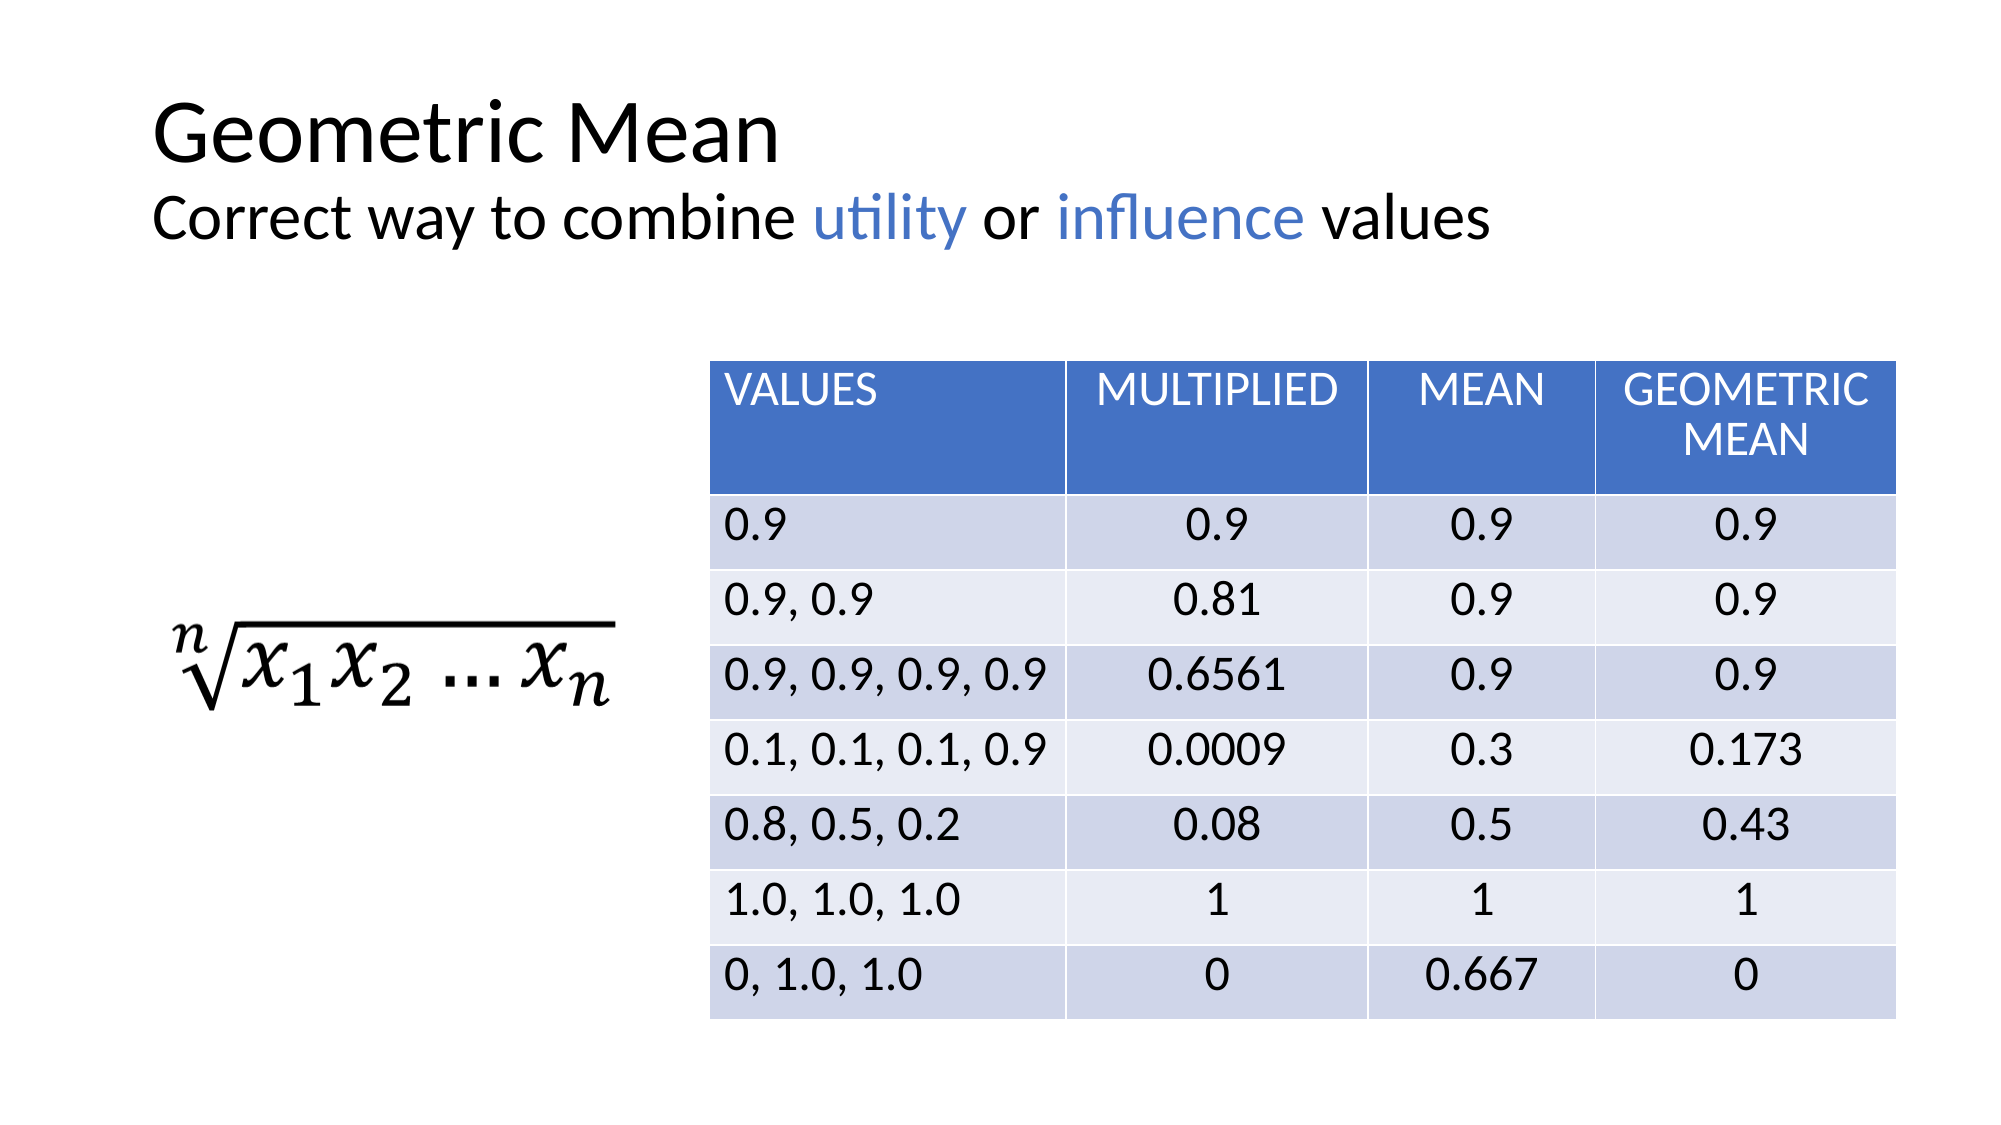

# Geometric Mean Correct way to combine utility or influence values
| VALUES | MULTIPLIED | MEAN | GEOMETRIC MEAN |
| --- | --- | --- | --- |
| 0.9 | 0.9 | 0.9 | 0.9 |
| 0.9, 0.9 | 0.81 | 0.9 | 0.9 |
| 0.9, 0.9, 0.9, 0.9 | 0.6561 | 0.9 | 0.9 |
| 0.1, 0.1, 0.1, 0.9 | 0.0009 | 0.3 | 0.173 |
| 0.8, 0.5, 0.2 | 0.08 | 0.5 | 0.43 |
| 1.0, 1.0, 1.0 | 1 | 1 | 1 |
| 0, 1.0, 1.0 | 0 | 0.667 | 0 |